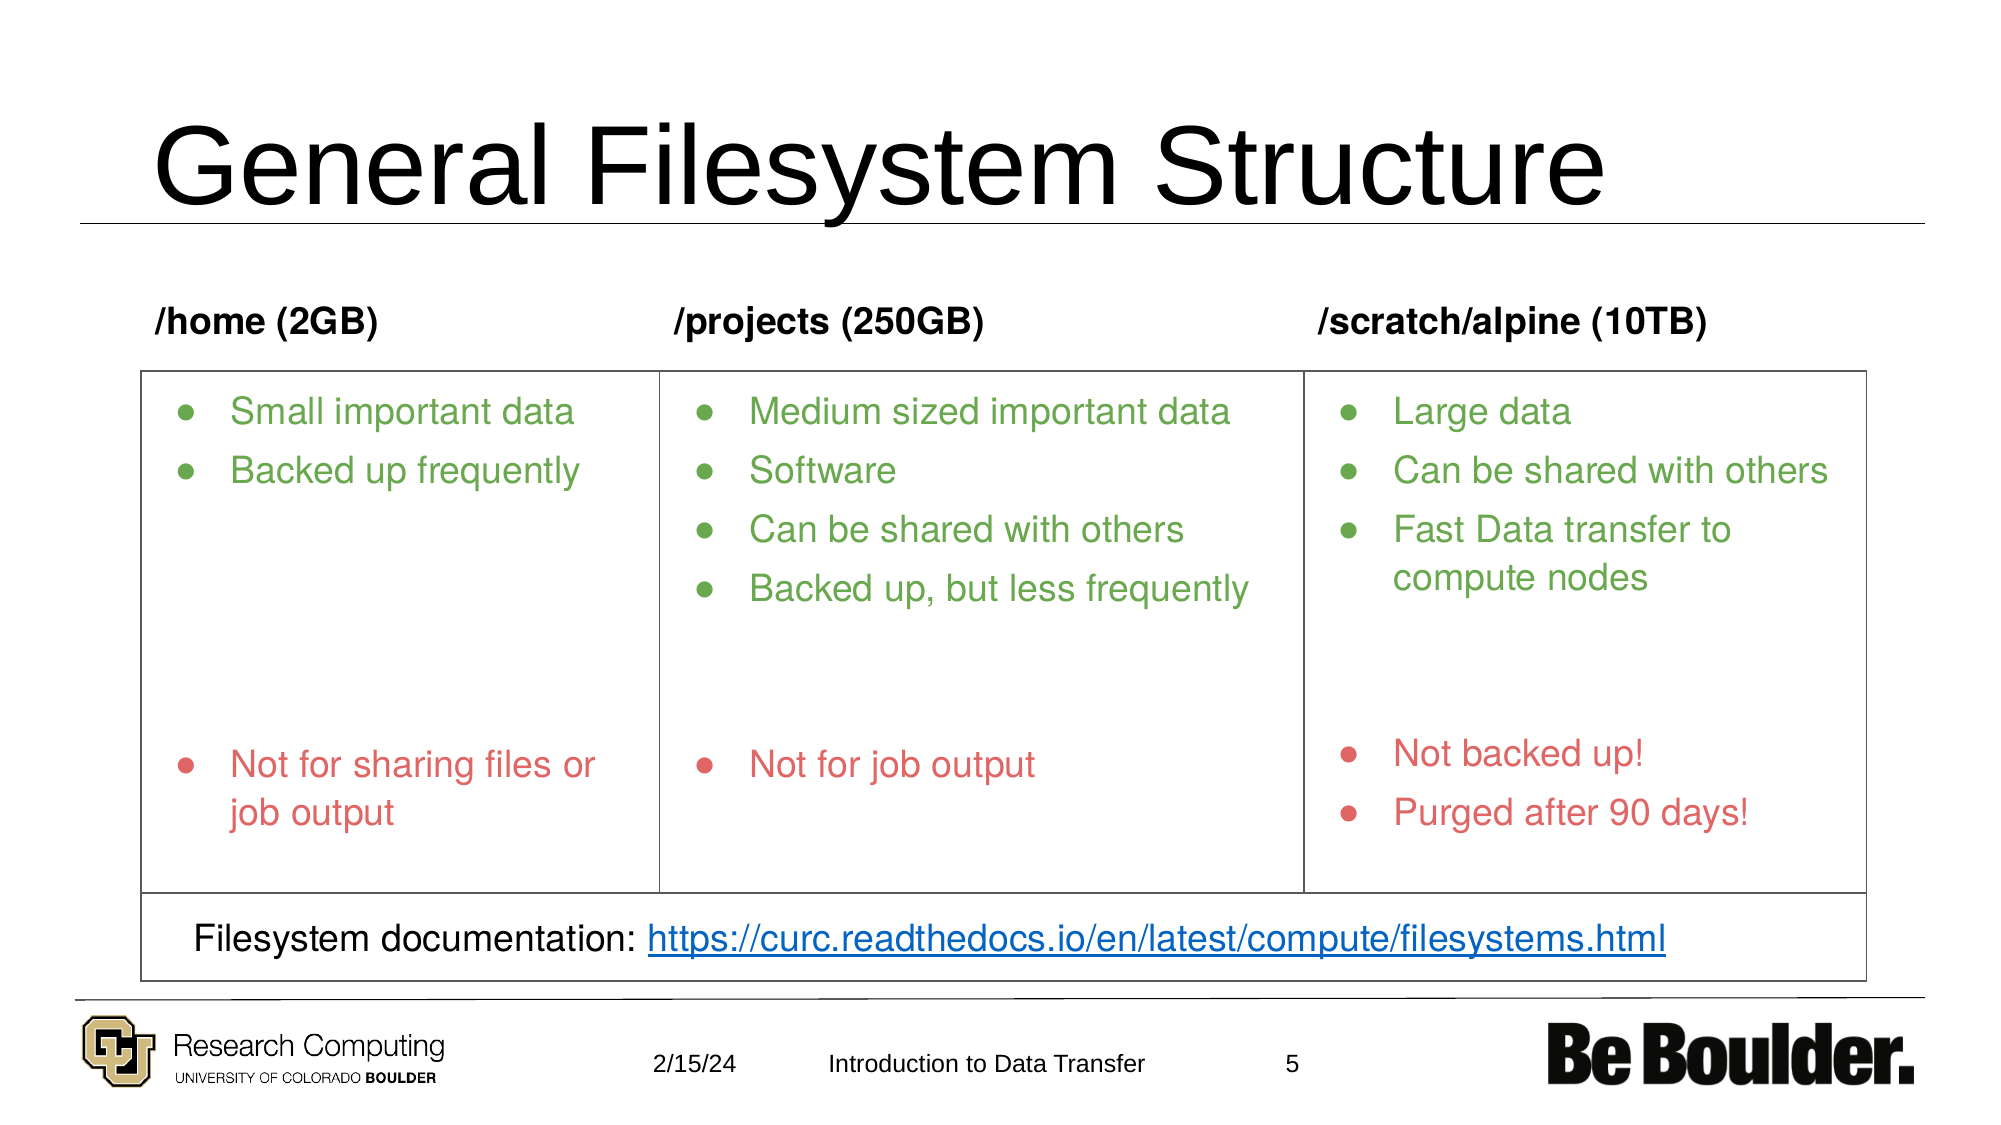

# General Filesystem Structure
| /home (2GB) | /projects (250GB) | /scratch/alpine (10TB) |
| --- | --- | --- |
| Small important data Backed up frequently Not for sharing files or job output | Medium sized important data Software Can be shared with others Backed up, but less frequently Not for job output | Large data Can be shared with others Fast Data transfer to compute nodes Not backed up! Purged after 90 days! |
| Filesystem documentation: https://curc.readthedocs.io/en/latest/compute/filesystems.html |  |  |
2/15/24
5
Introduction to Data Transfer